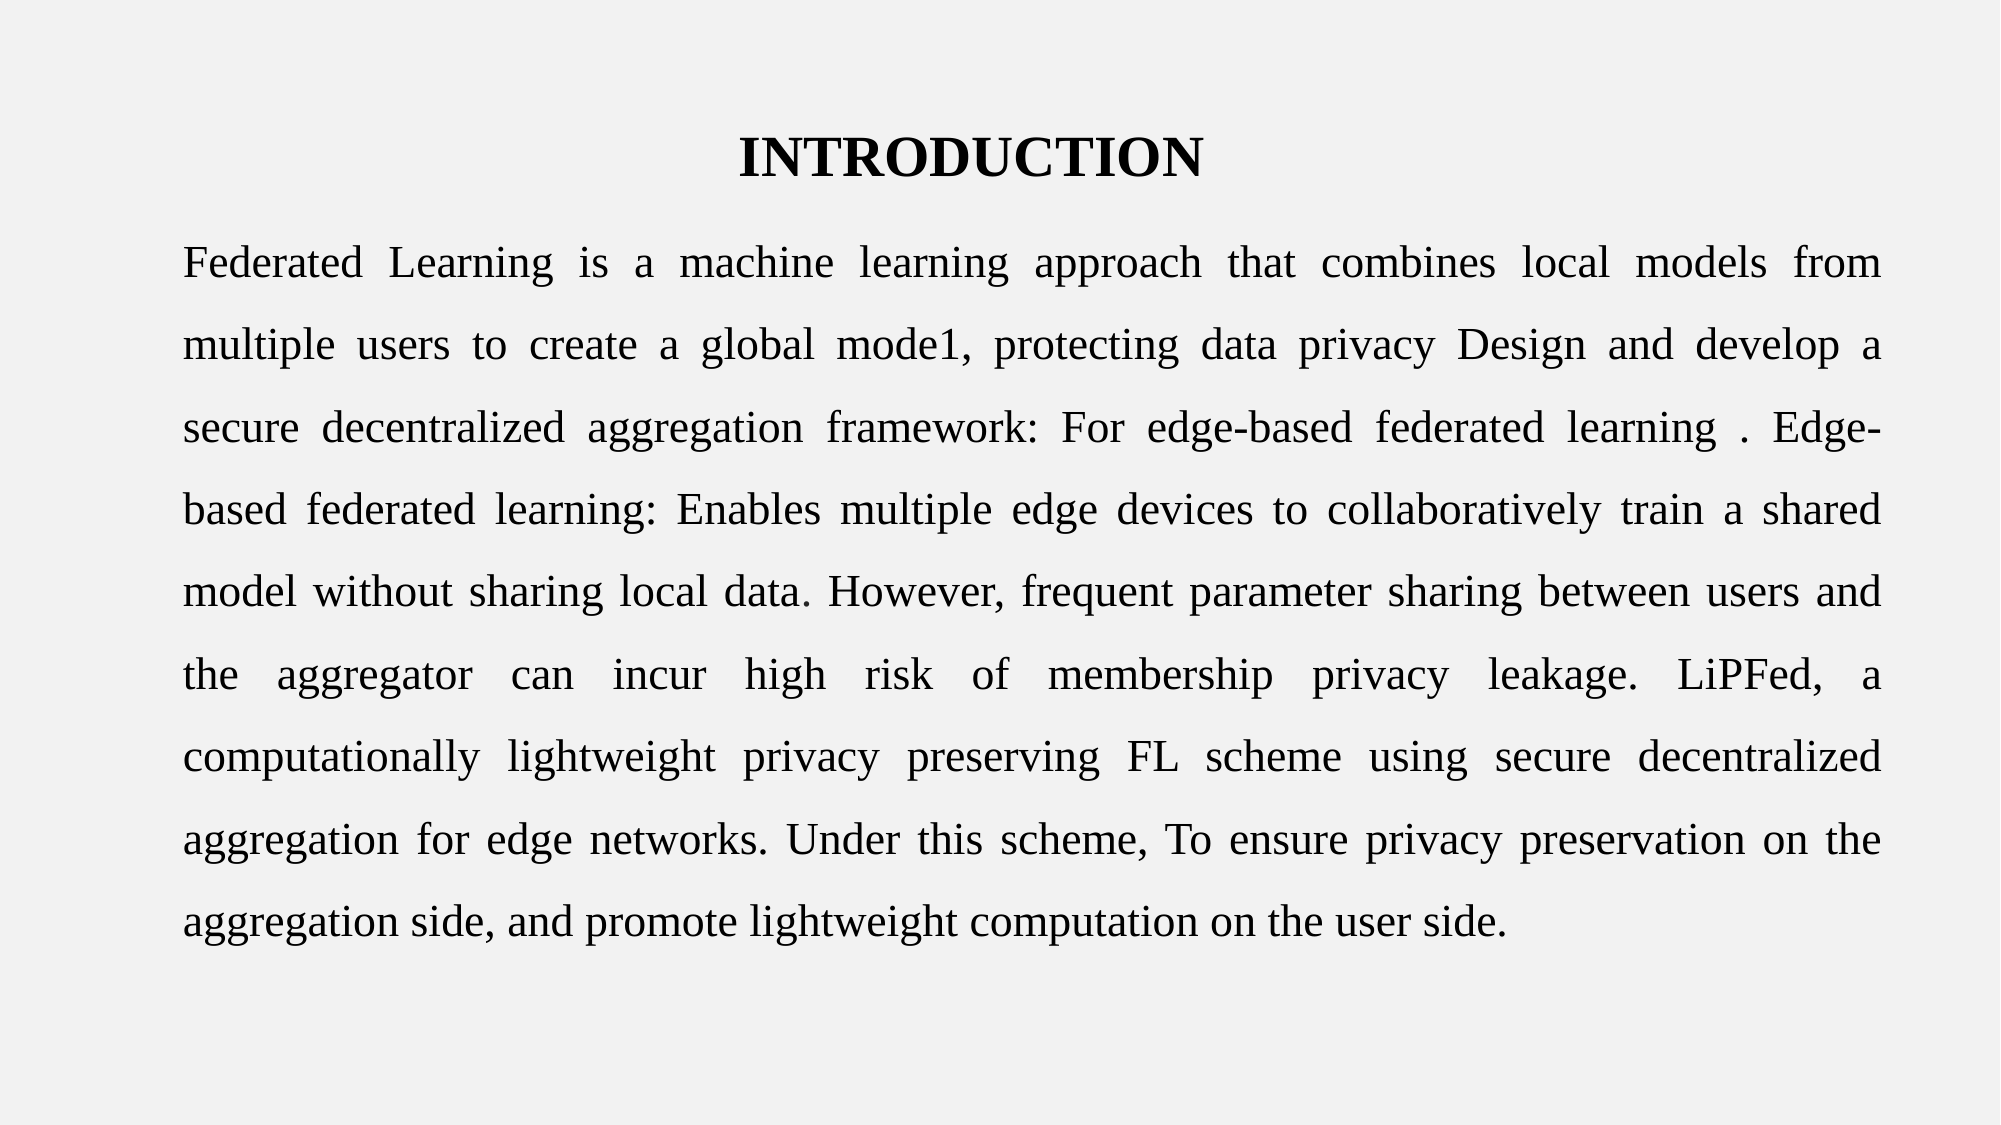

INTRODUCTION
Federated Learning is a machine learning approach that combines local models from multiple users to create a global mode1, protecting data privacy Design and develop a secure decentralized aggregation framework: For edge-based federated learning . Edge-based federated learning: Enables multiple edge devices to collaboratively train a shared model without sharing local data. However, frequent parameter sharing between users and the aggregator can incur high risk of membership privacy leakage. LiPFed, a computationally lightweight privacy preserving FL scheme using secure decentralized aggregation for edge networks. Under this scheme, To ensure privacy preservation on the aggregation side, and promote lightweight computation on the user side.